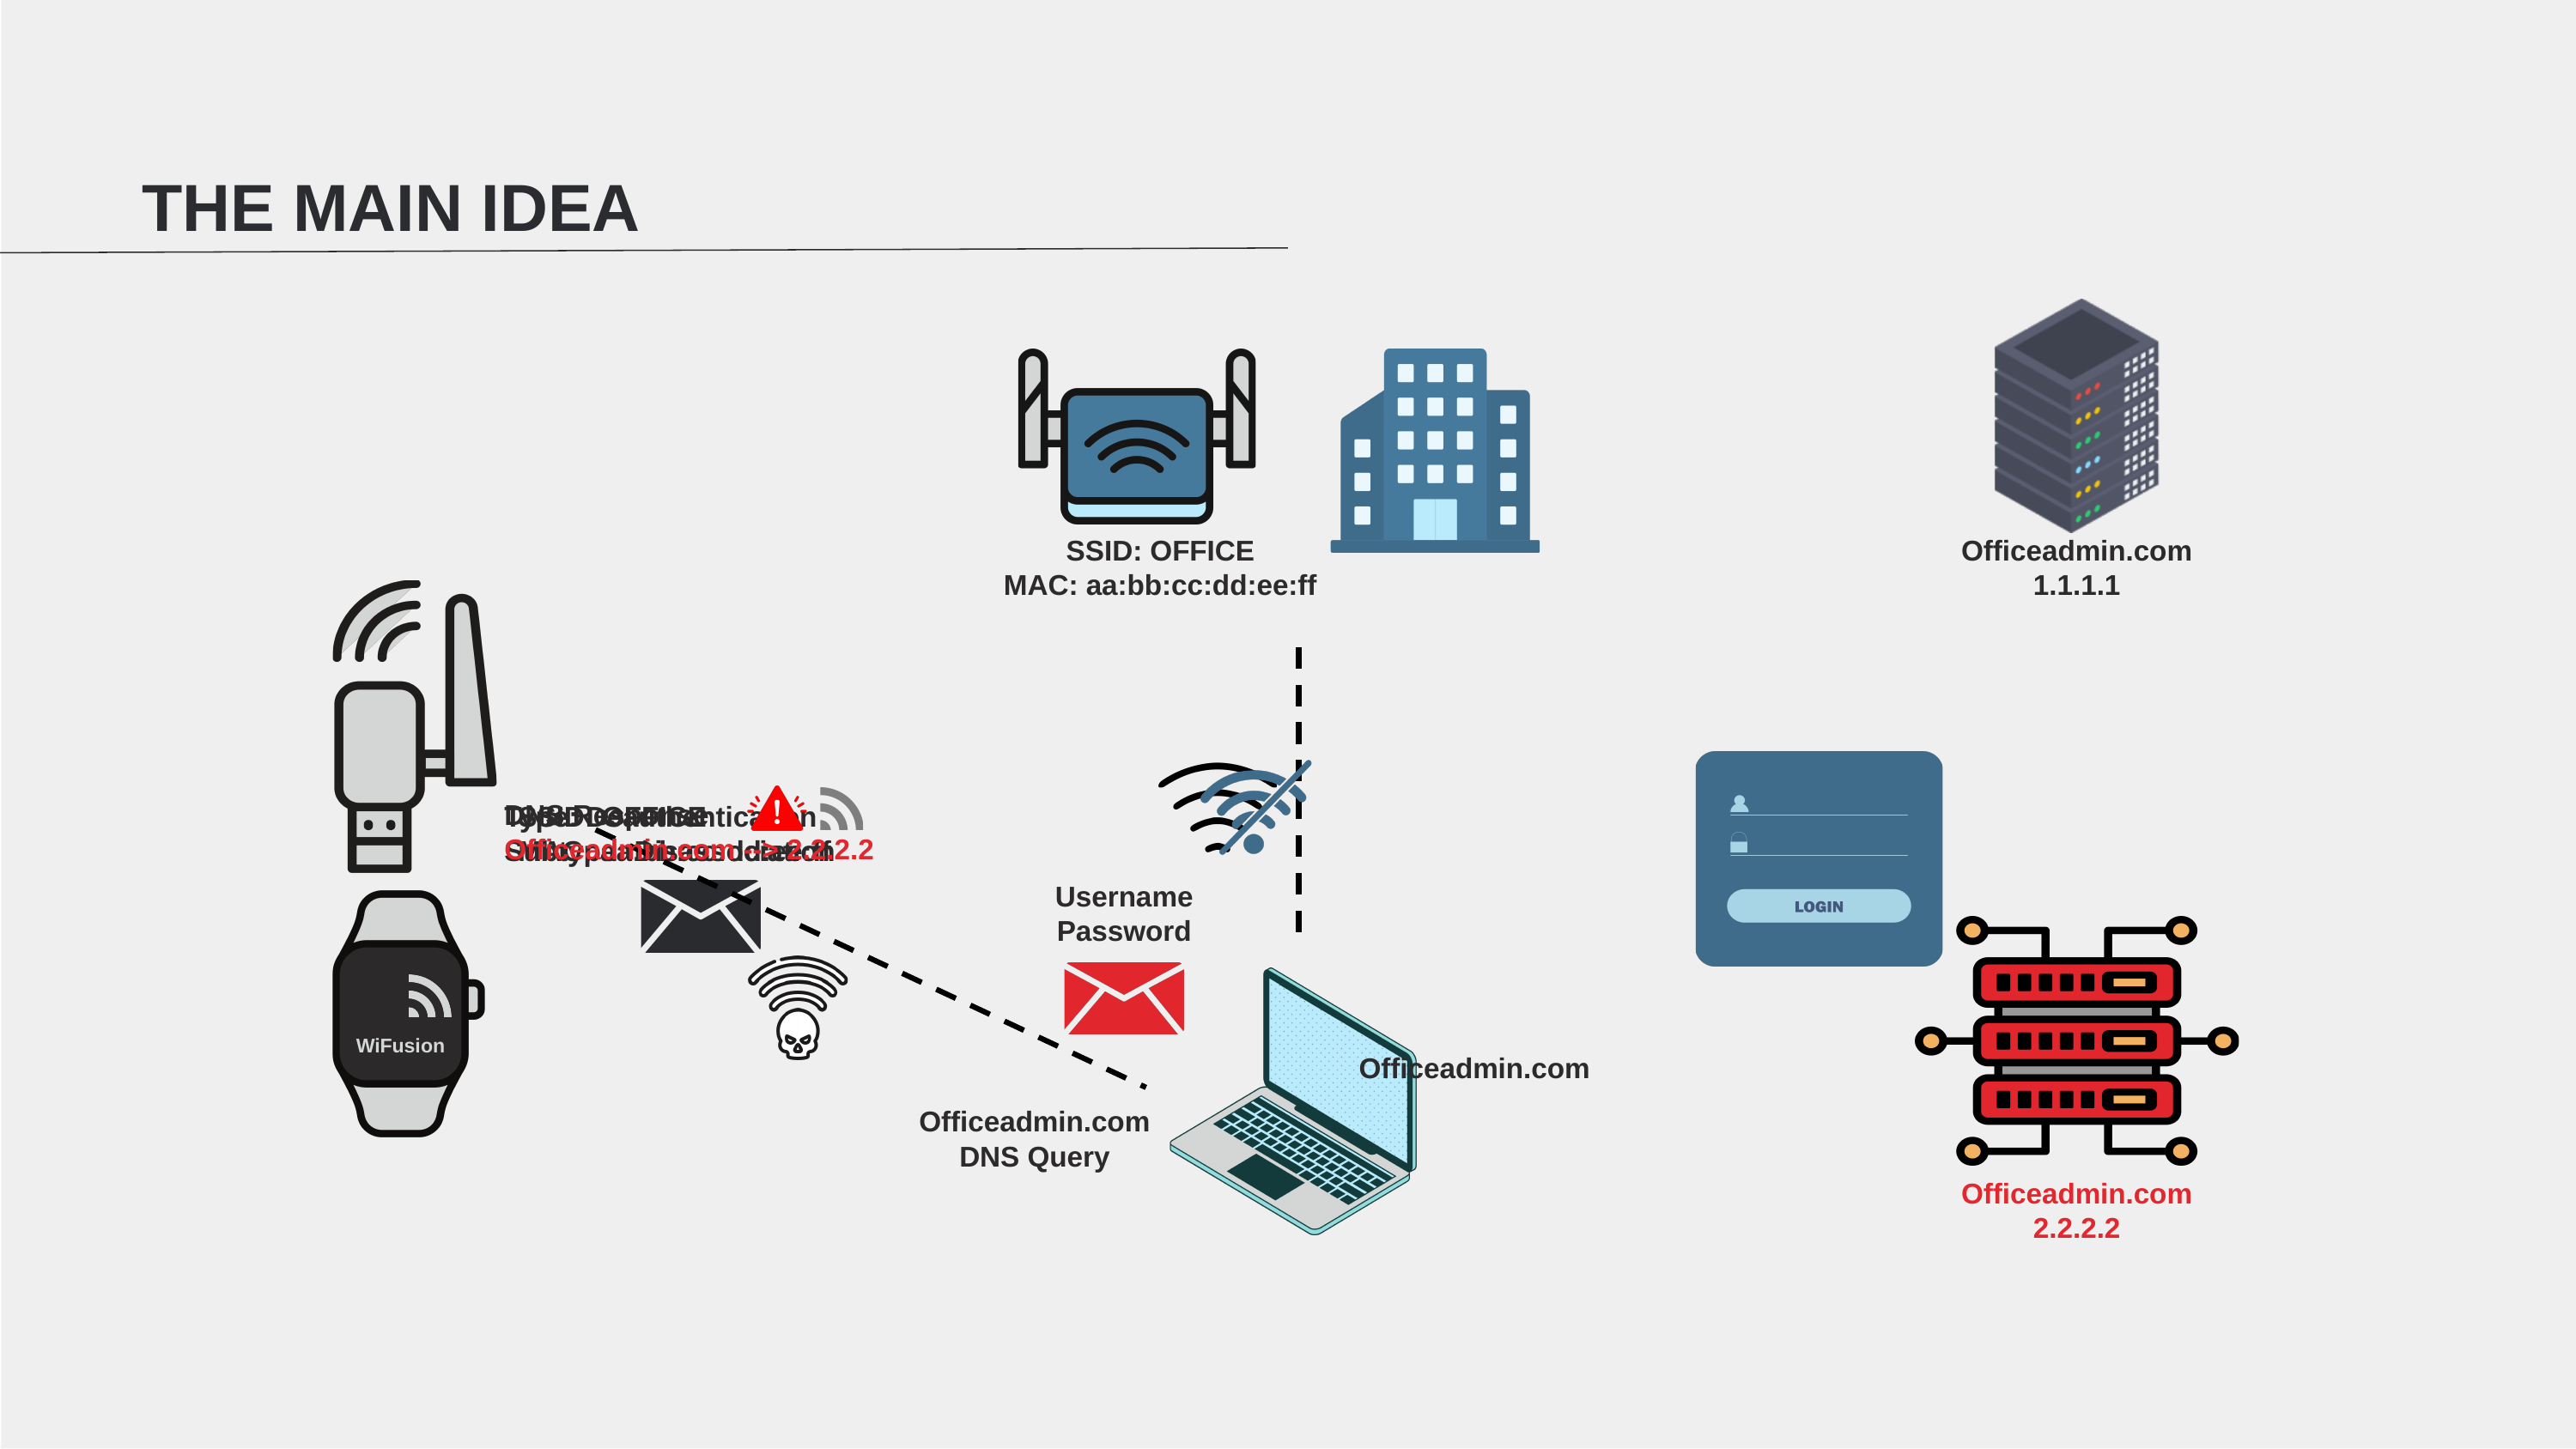

THE MAIN IDEA

Officeadmin.com
1.1.1.1

SSID: OFFICE
MAC: aa:bb:cc:dd:ee:ff

WiFusion

SSID: OFFICE
MAC: aa:bb:cc:dd:ee:ff

DNS Response
Officeadmin.com --> 2.2.2.2
Type: Deauthentication
Subtype: Disassociation
Username
Password

Officeadmin.com
2.2.2.2
Admin

Admin

Officeadmin.com
Officeadmin.com
DNS Query